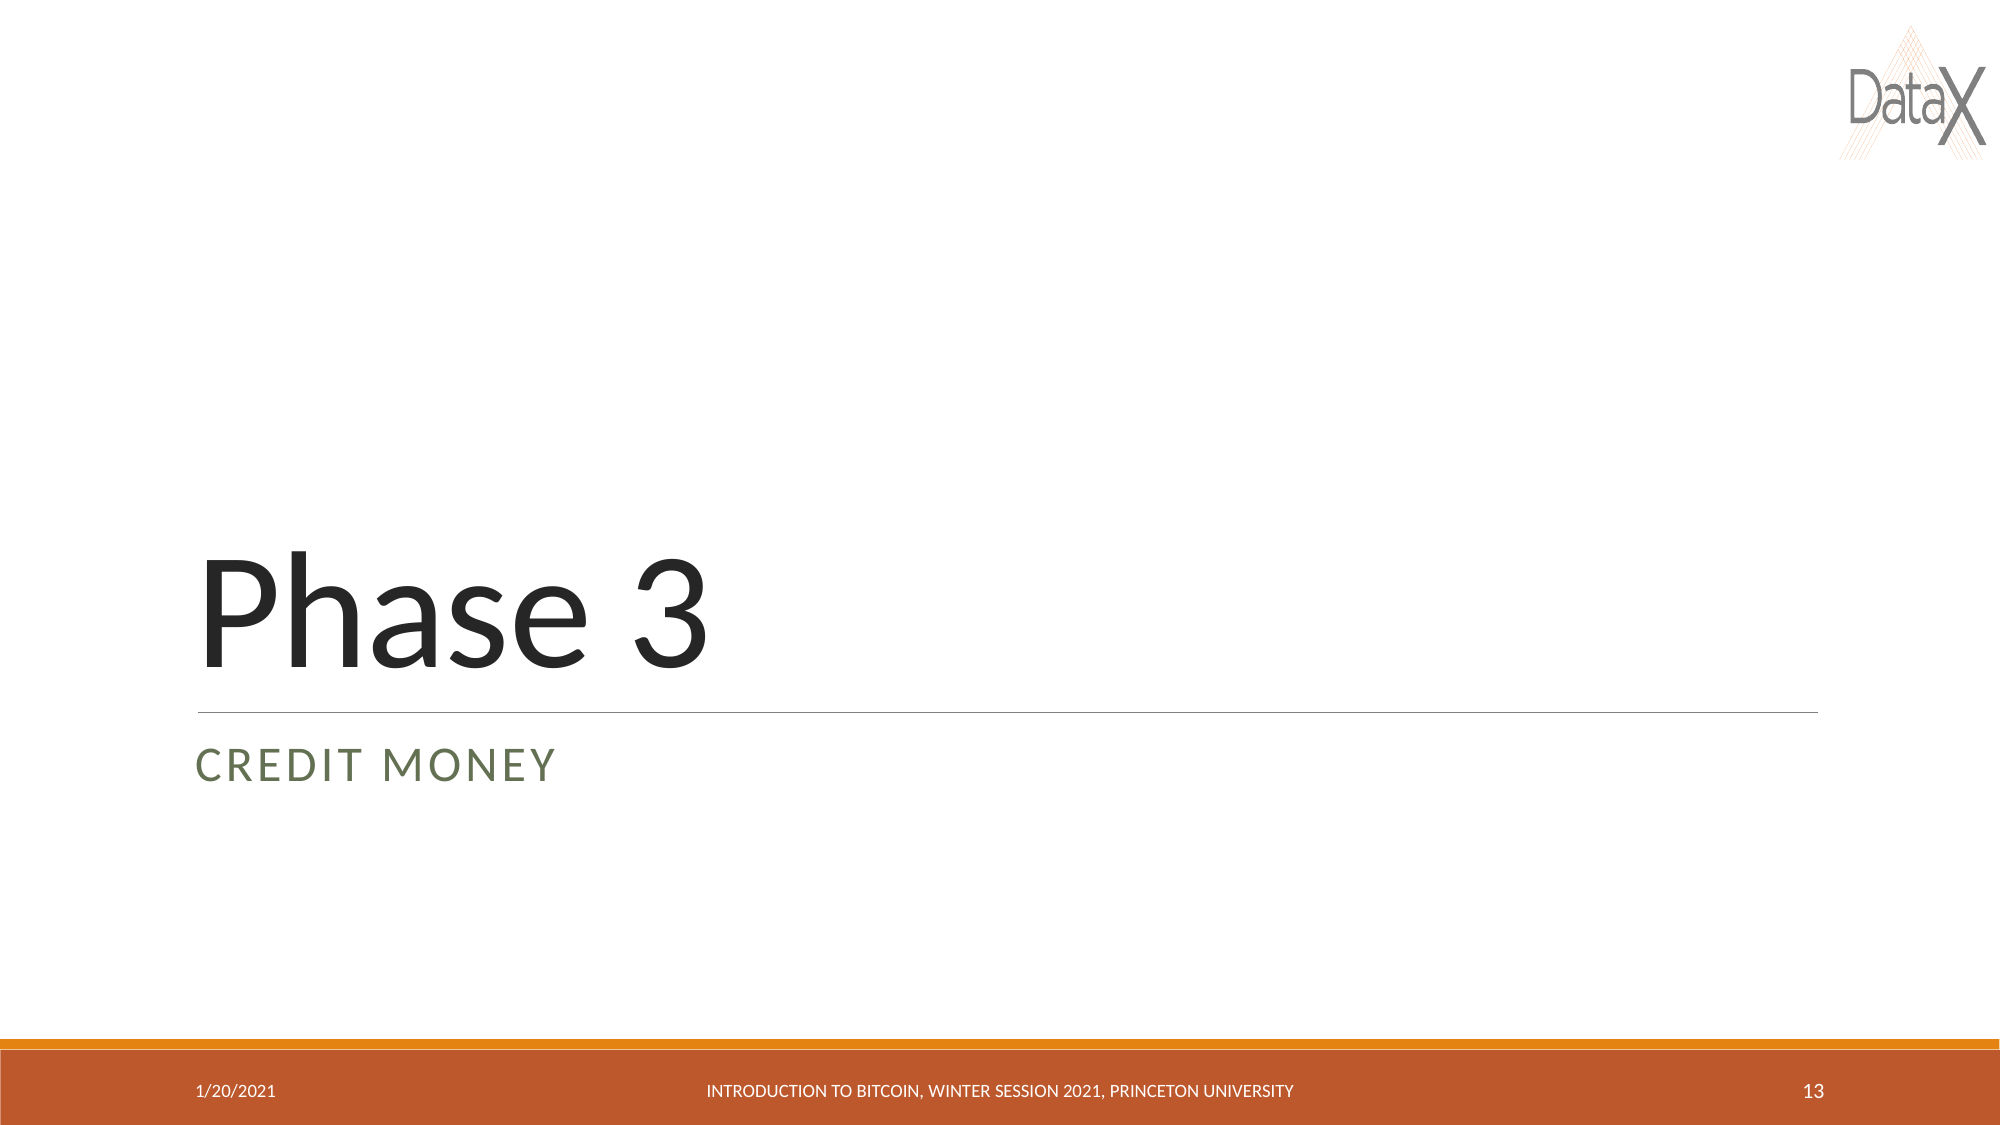

# Phase 3
Credit money
1/20/2021
Introduction to Bitcoin, Winter session 2021, Princeton University
13